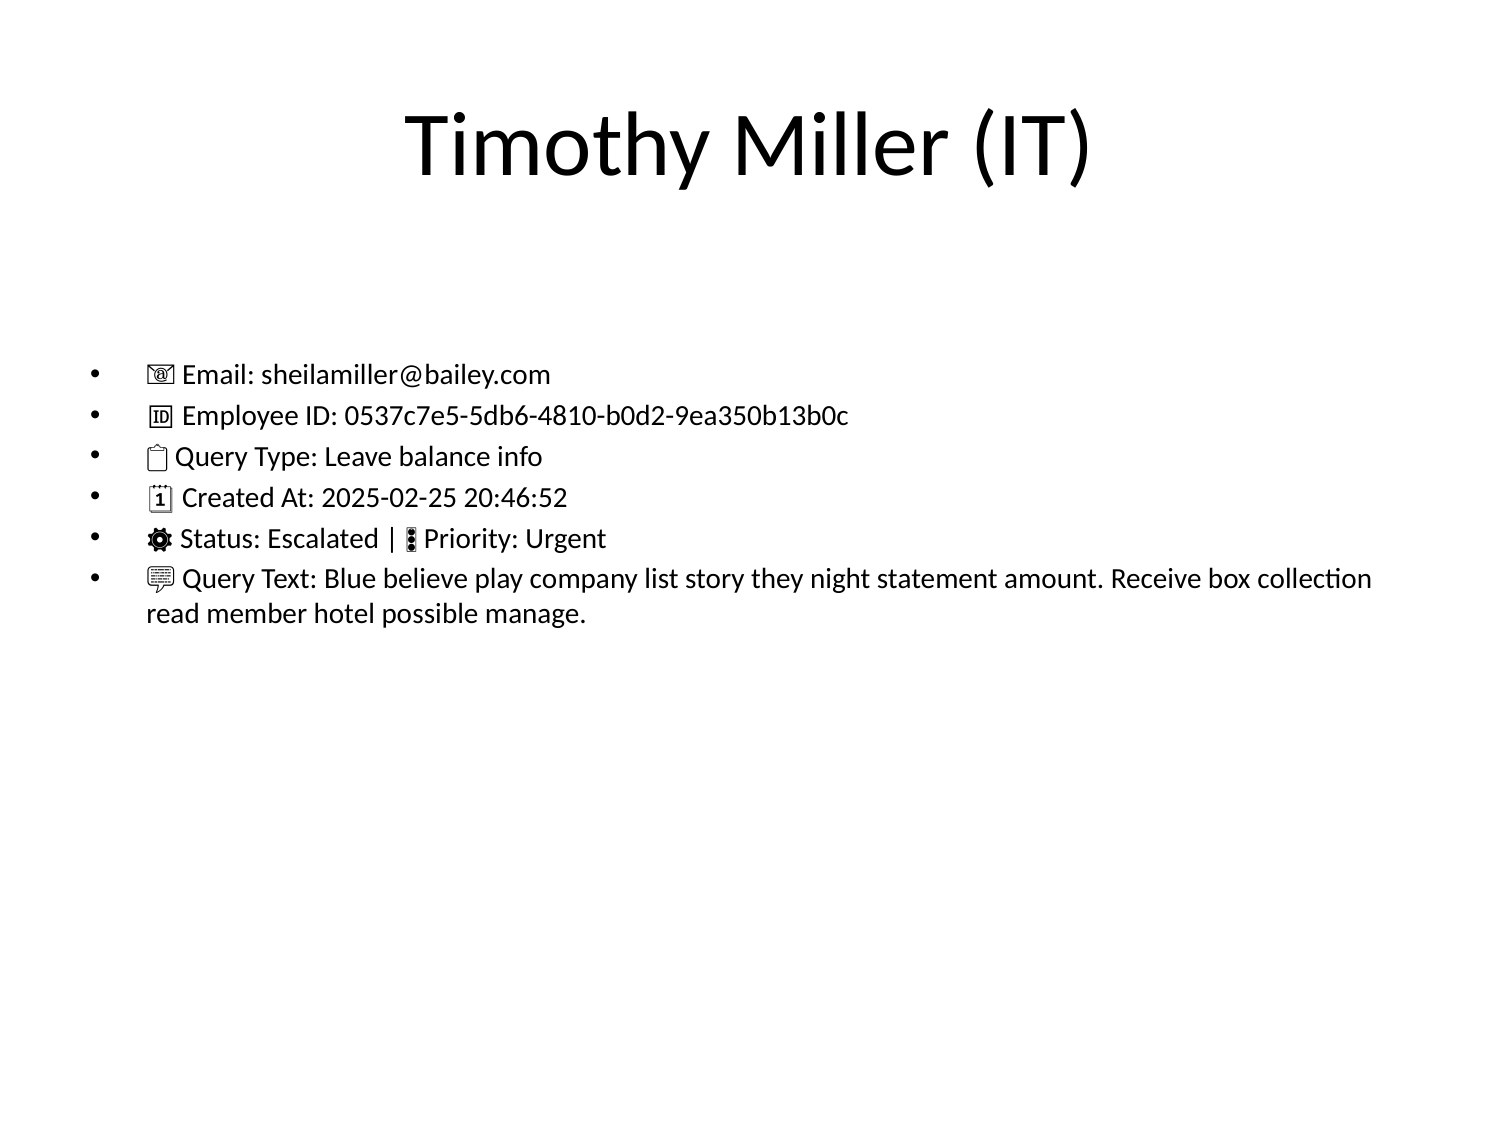

# Timothy Miller (IT)

📧 Email: sheilamiller@bailey.com
🆔 Employee ID: 0537c7e5-5db6-4810-b0d2-9ea350b13b0c
📋 Query Type: Leave balance info
🗓 Created At: 2025-02-25 20:46:52
⚙ Status: Escalated | 🚦 Priority: Urgent
💬 Query Text: Blue believe play company list story they night statement amount. Receive box collection read member hotel possible manage.